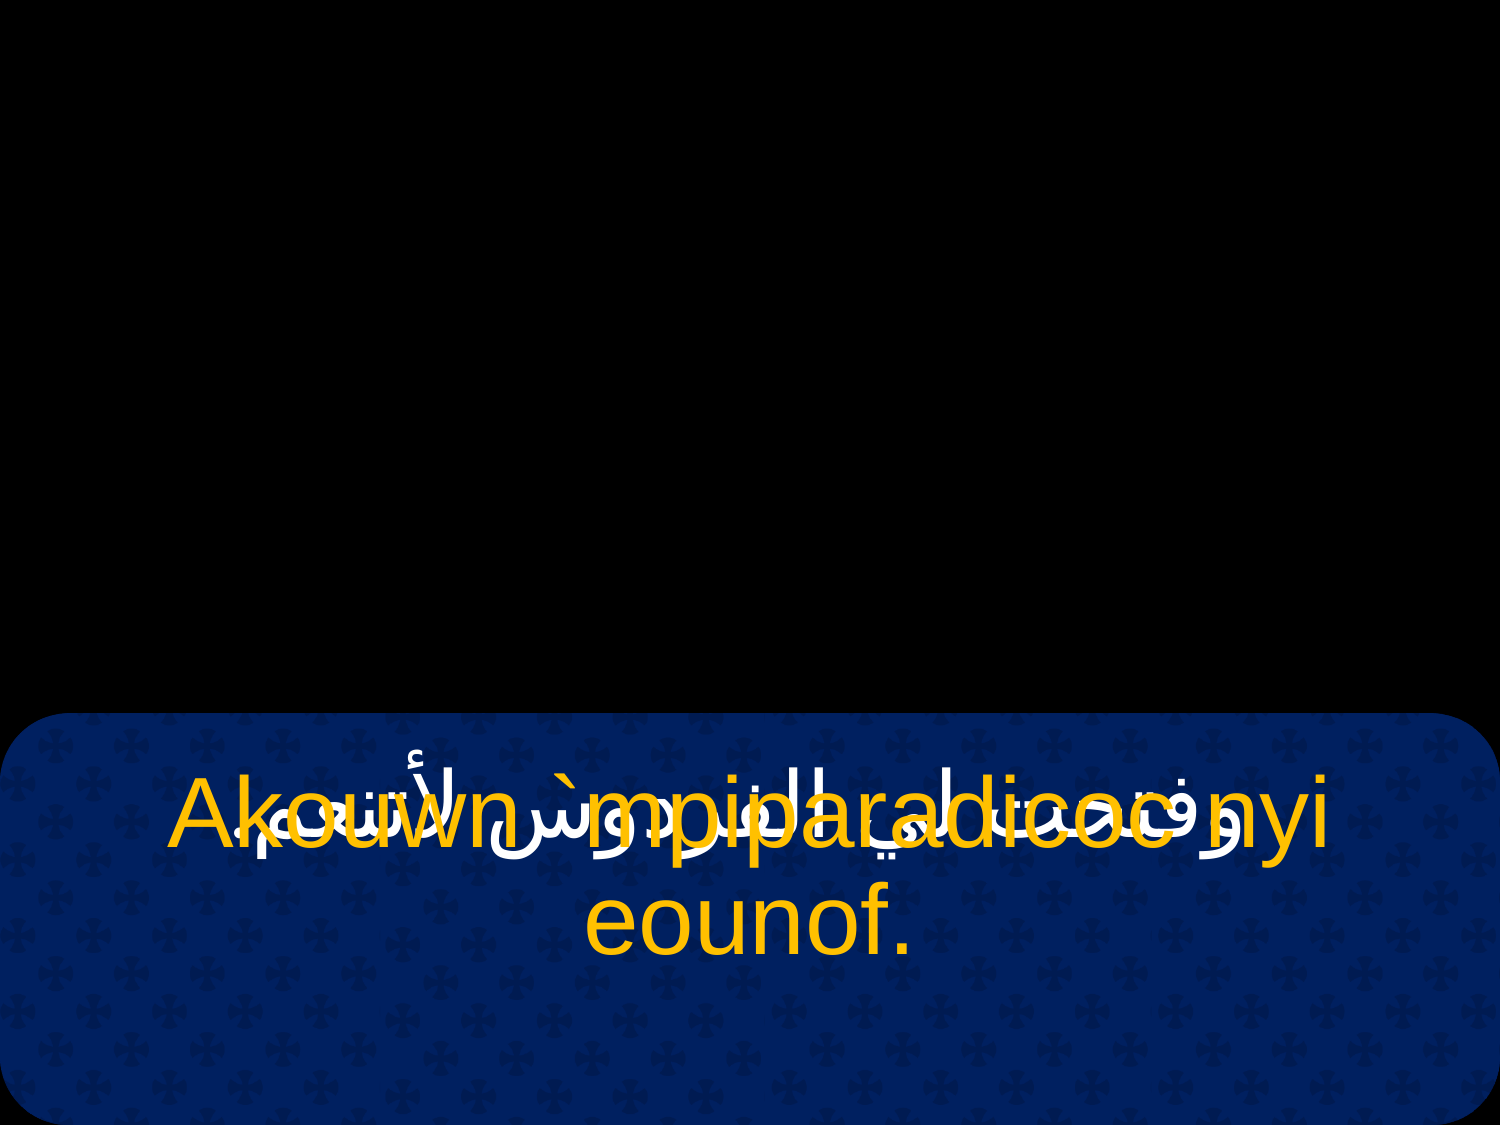

# وفتحت لي الفردوس لأتنعم.
Akouwn `mpiparadicoc nyi eounof.